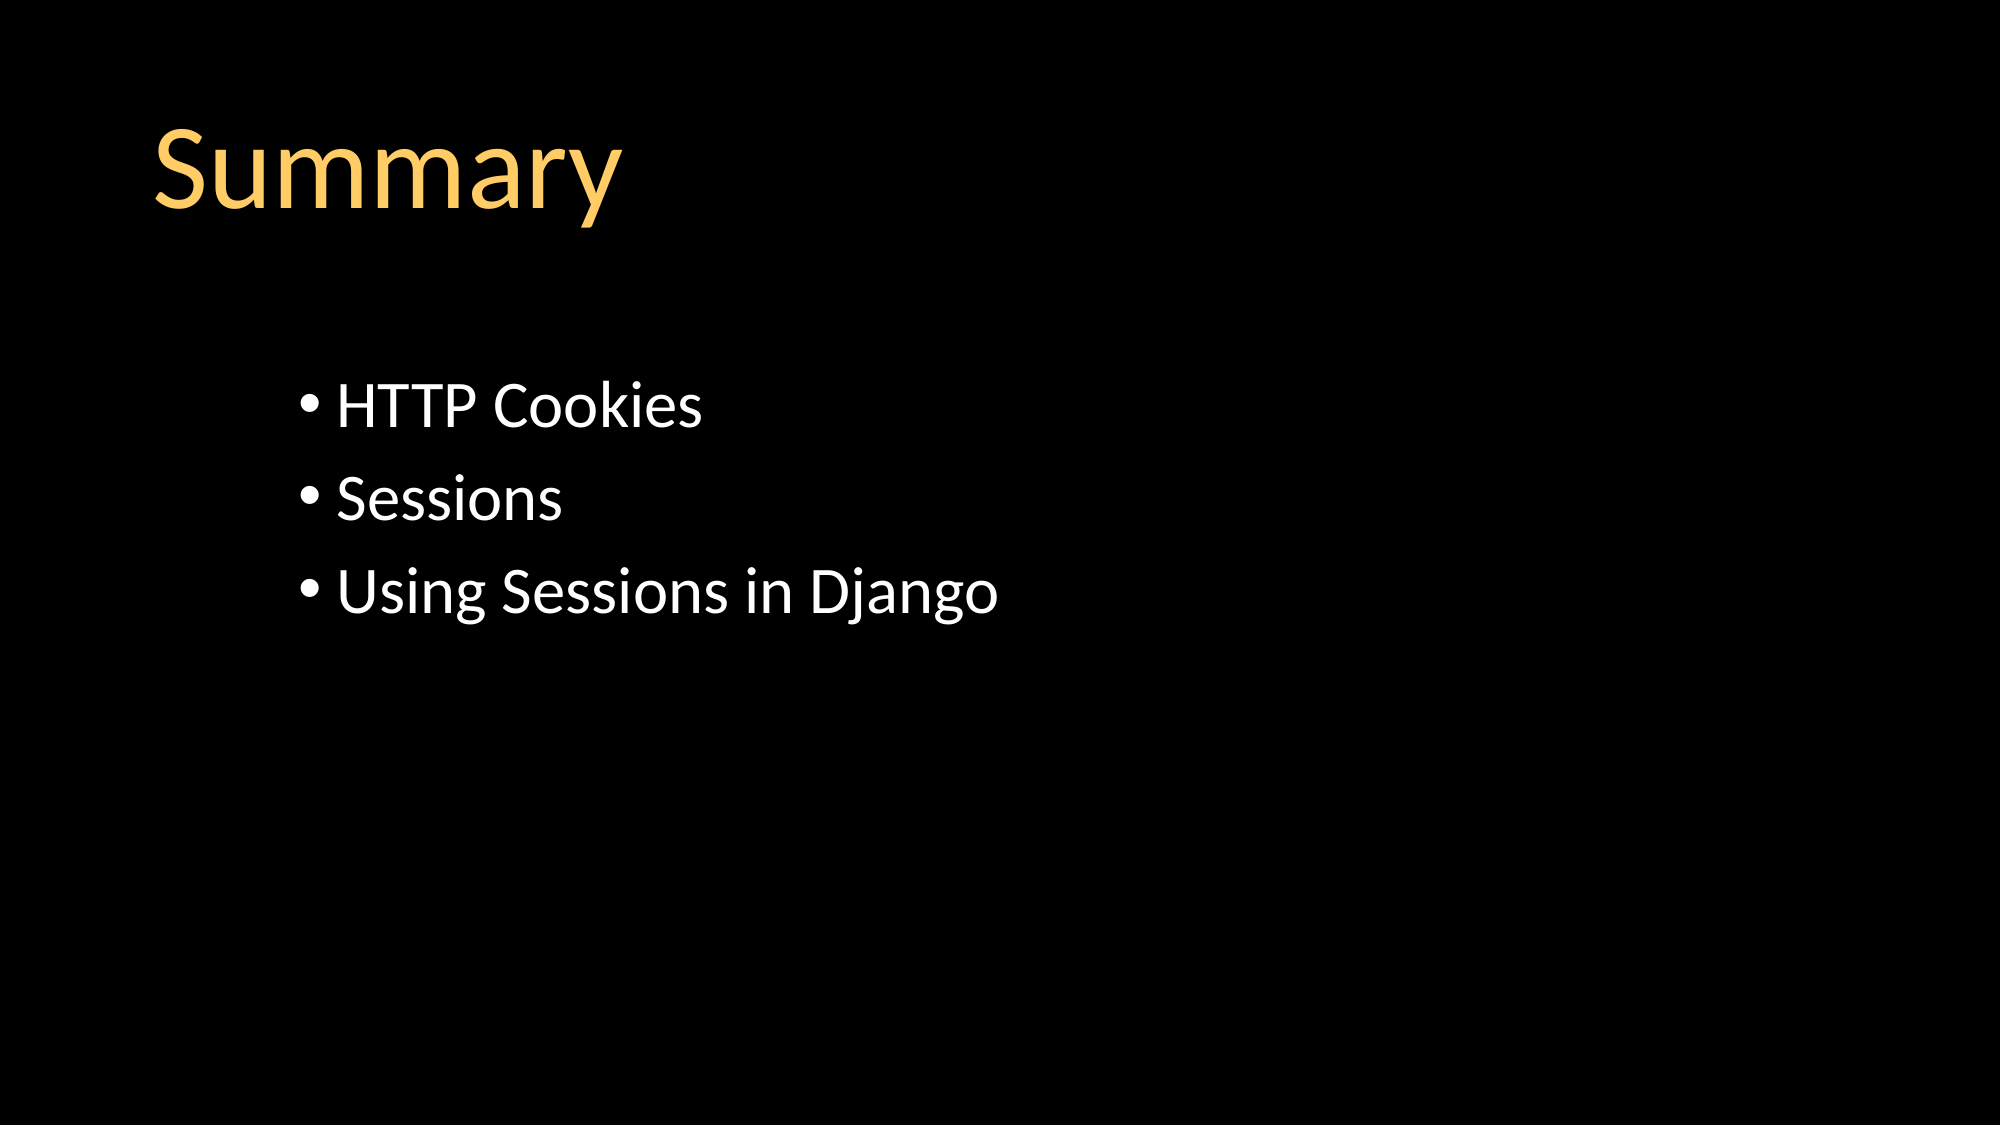

# Summary
HTTP Cookies
Sessions
Using Sessions in Django